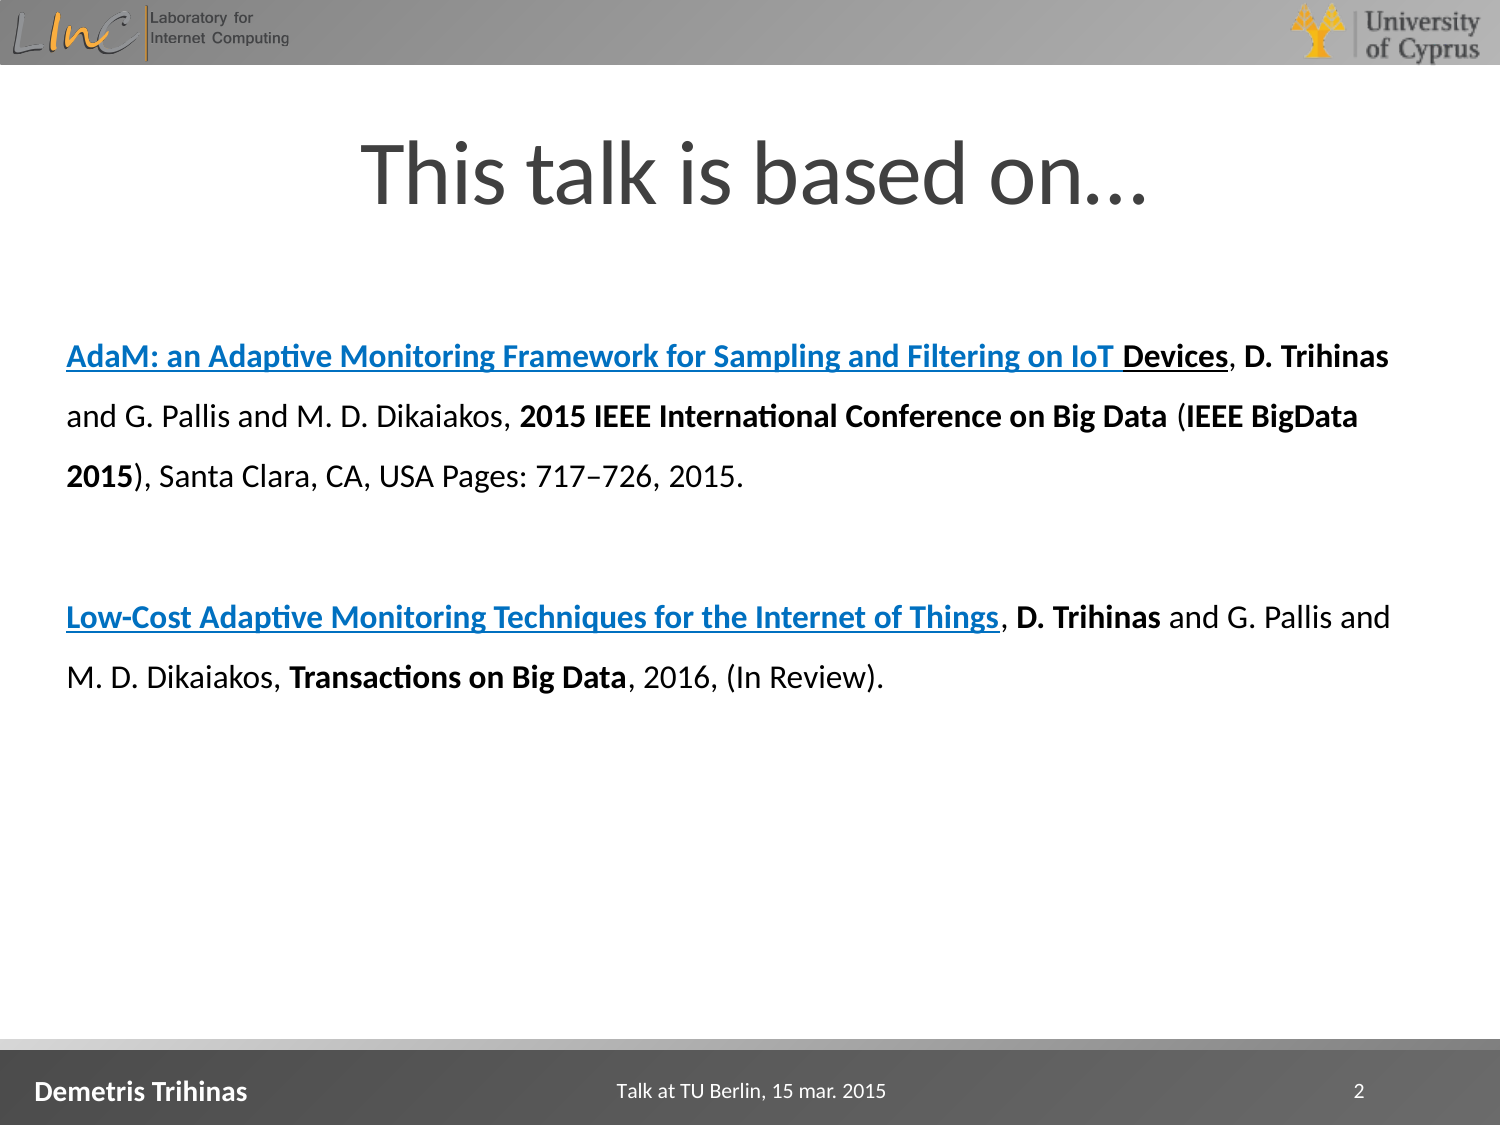

# This talk is based on…

AdaM: an Adaptive Monitoring Framework for Sampling and Filtering on IoT Devices, D. Trihinas and G. Pallis and M. D. Dikaiakos, 2015 IEEE International Conference on Big Data (IEEE BigData 2015), Santa Clara, CA, USA Pages: 717–726, 2015.

Low-Cost Adaptive Monitoring Techniques for the Internet of Things, D. Trihinas and G. Pallis and M. D. Dikaiakos, Transactions on Big Data, 2016, (In Review).

Demetris Trihinas
Talk at TU Berlin, 15 mar. 2015
2